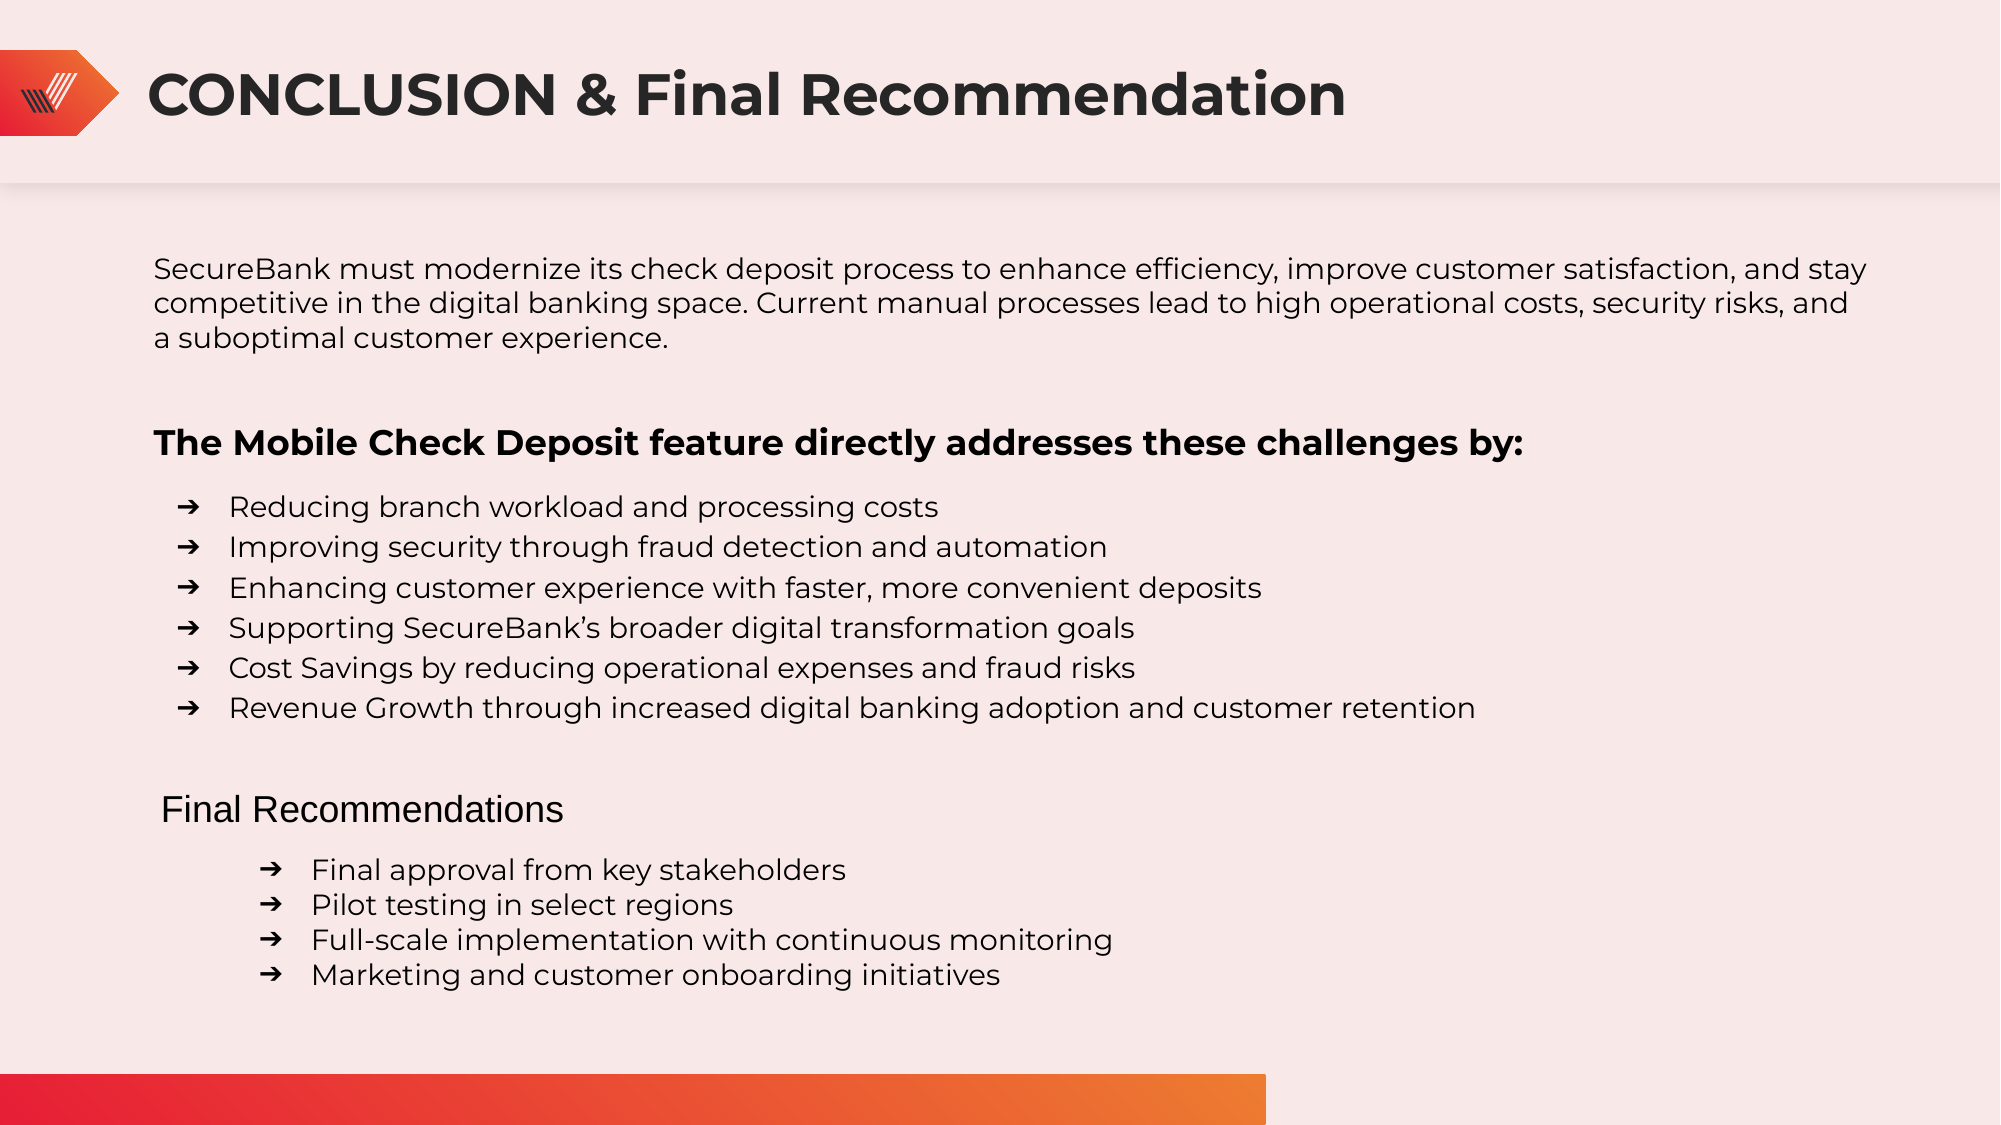

CONCLUSION & Final Recommendation

SecureBank must modernize its check deposit process to enhance efficiency, improve customer satisfaction, and stay competitive in the digital banking space. Current manual processes lead to high operational costs, security risks, and a suboptimal customer experience.

The Mobile Check Deposit feature directly addresses these challenges by:
Reducing branch workload and processing costs
Improving security through fraud detection and automation
Enhancing customer experience with faster, more convenient deposits
Supporting SecureBank’s broader digital transformation goals
Cost Savings by reducing operational expenses and fraud risks
Revenue Growth through increased digital banking adoption and customer retention

Final Recommendations
Final approval from key stakeholders
Pilot testing in select regions
Full-scale implementation with continuous monitoring
Marketing and customer onboarding initiatives